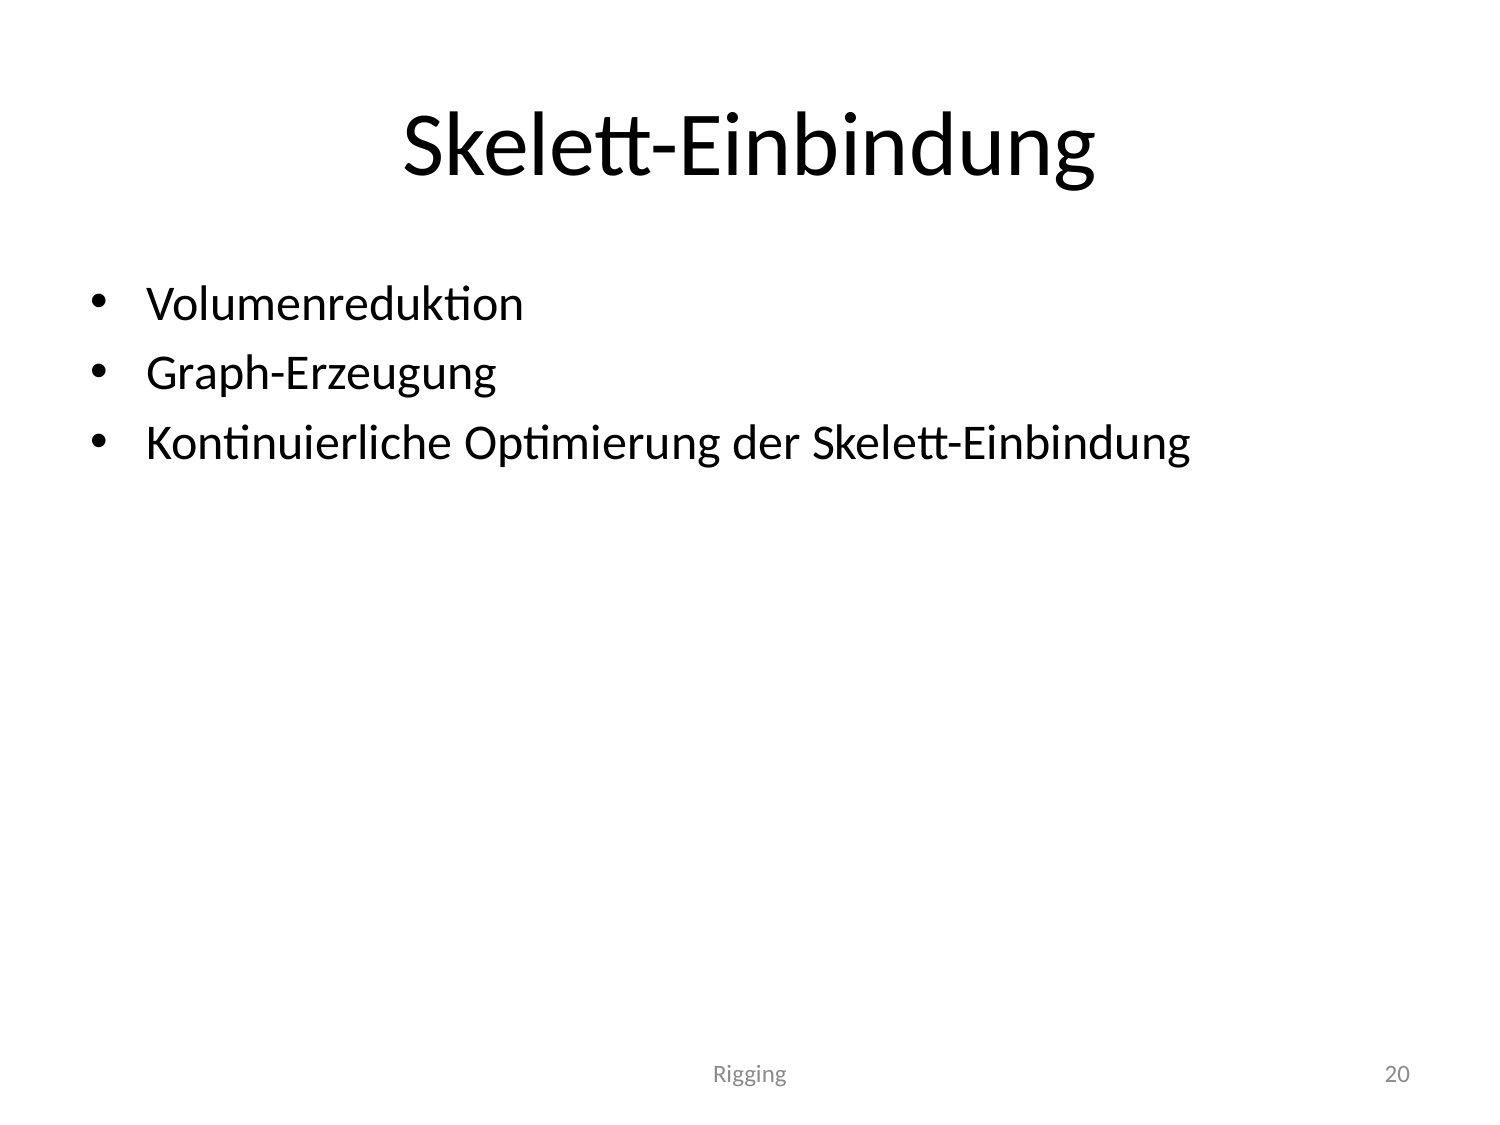

# Skelett-Einbindung
Volumenreduktion
Graph-Erzeugung
Kontinuierliche Optimierung der Skelett-Einbindung
Rigging
20